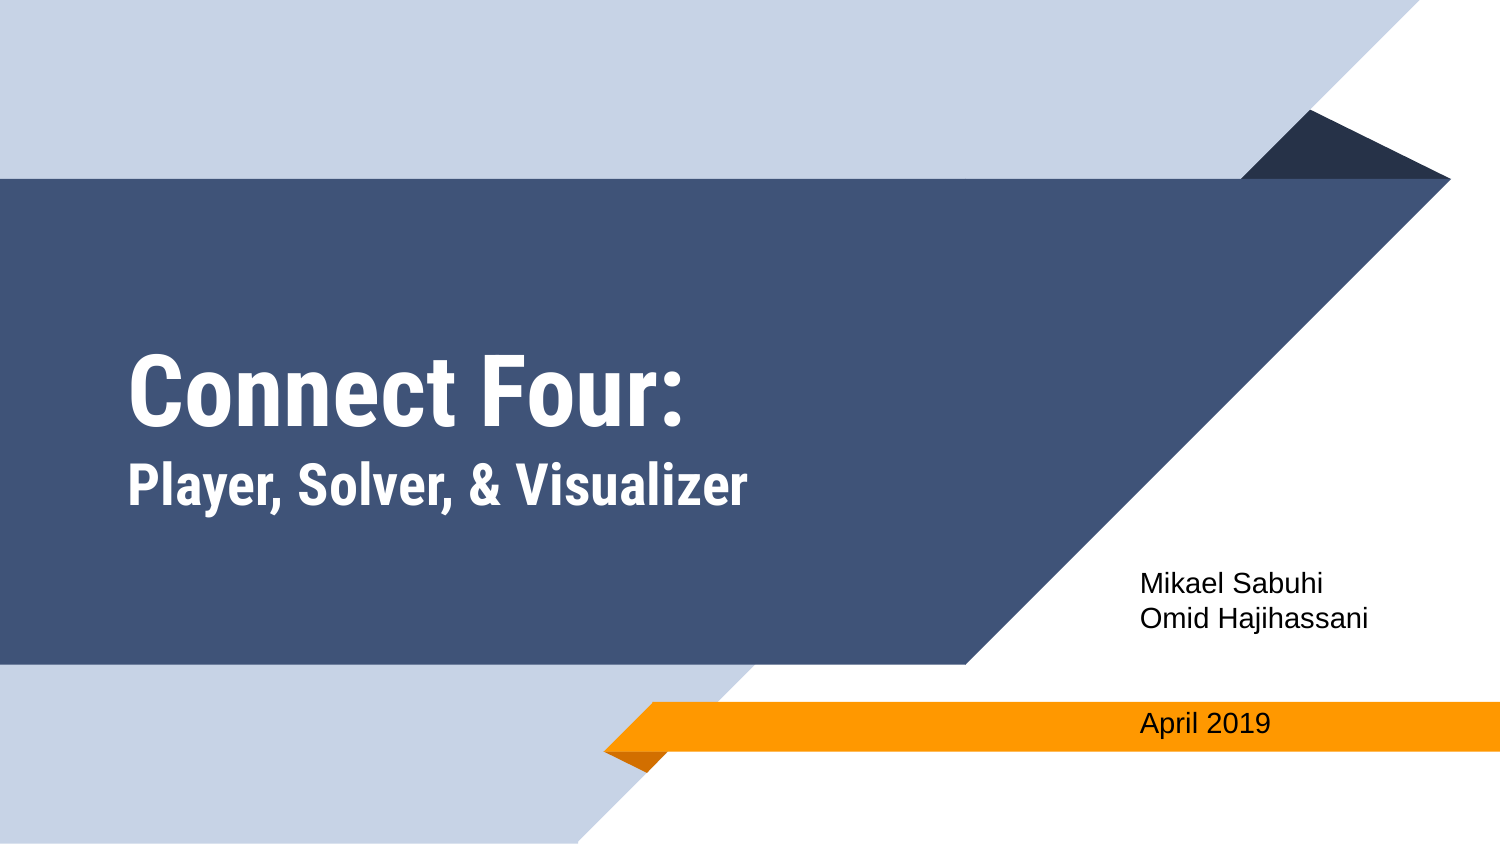

# Connect Four: Player, Solver, & Visualizer
Mikael Sabuhi
Omid Hajihassani

April 2019